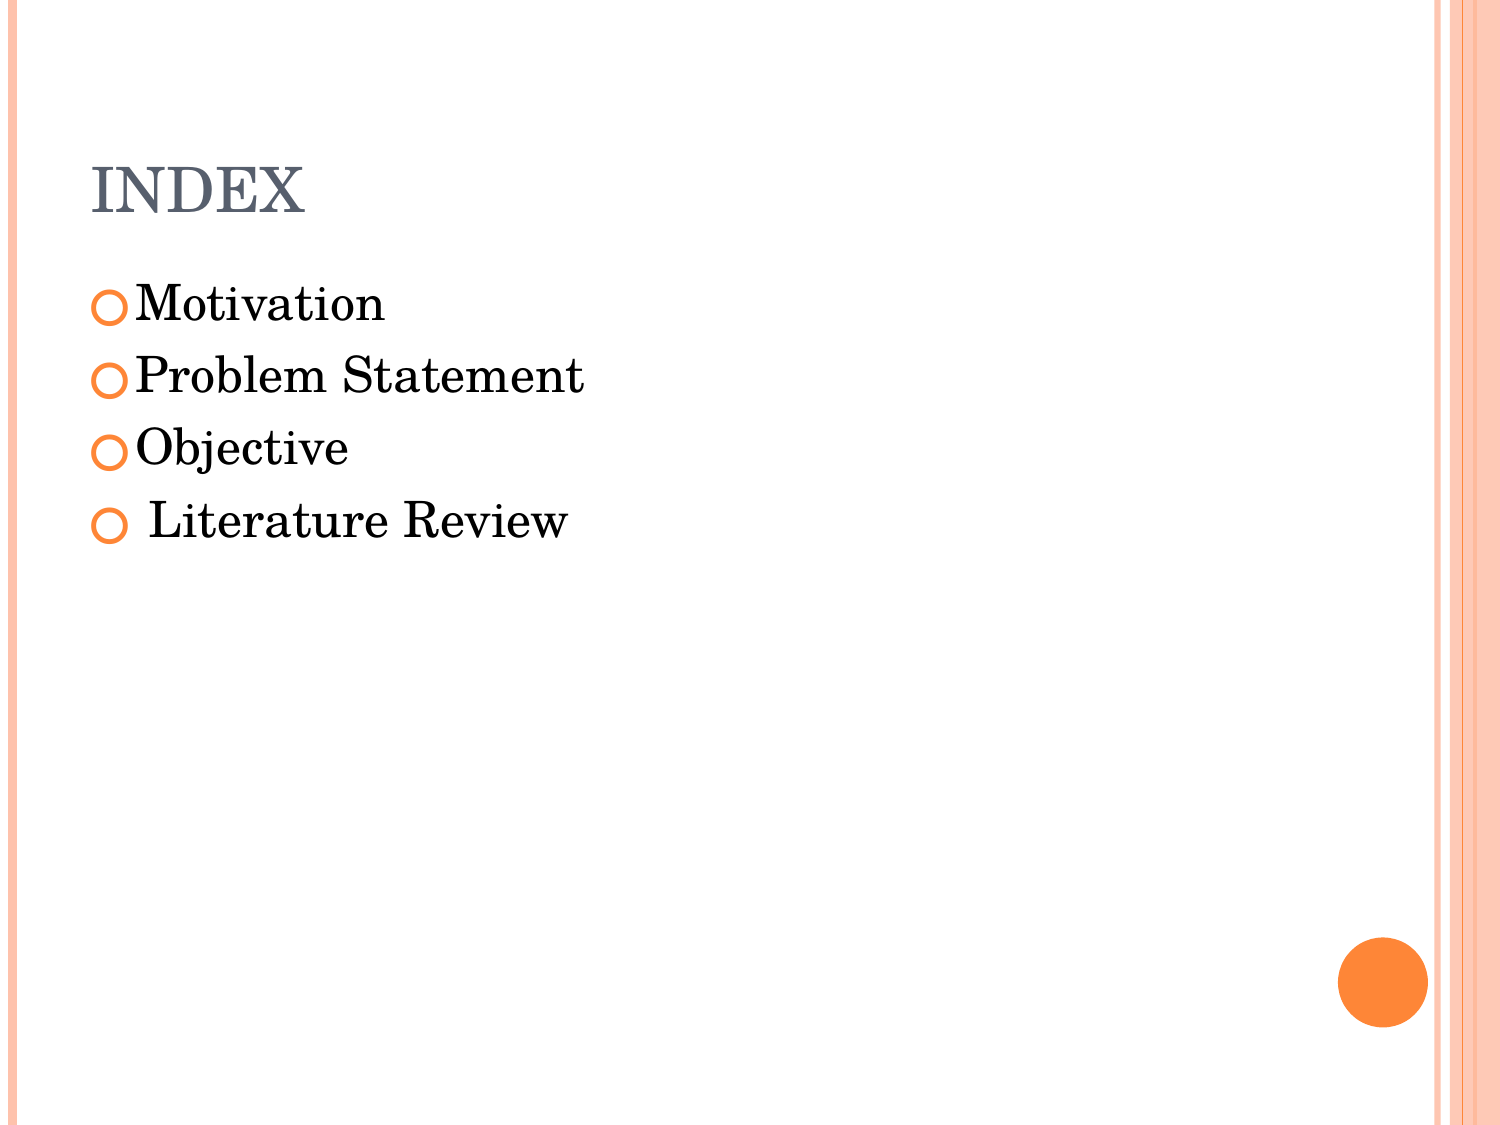

# Index
Motivation
Problem Statement
Objective
 Literature Review